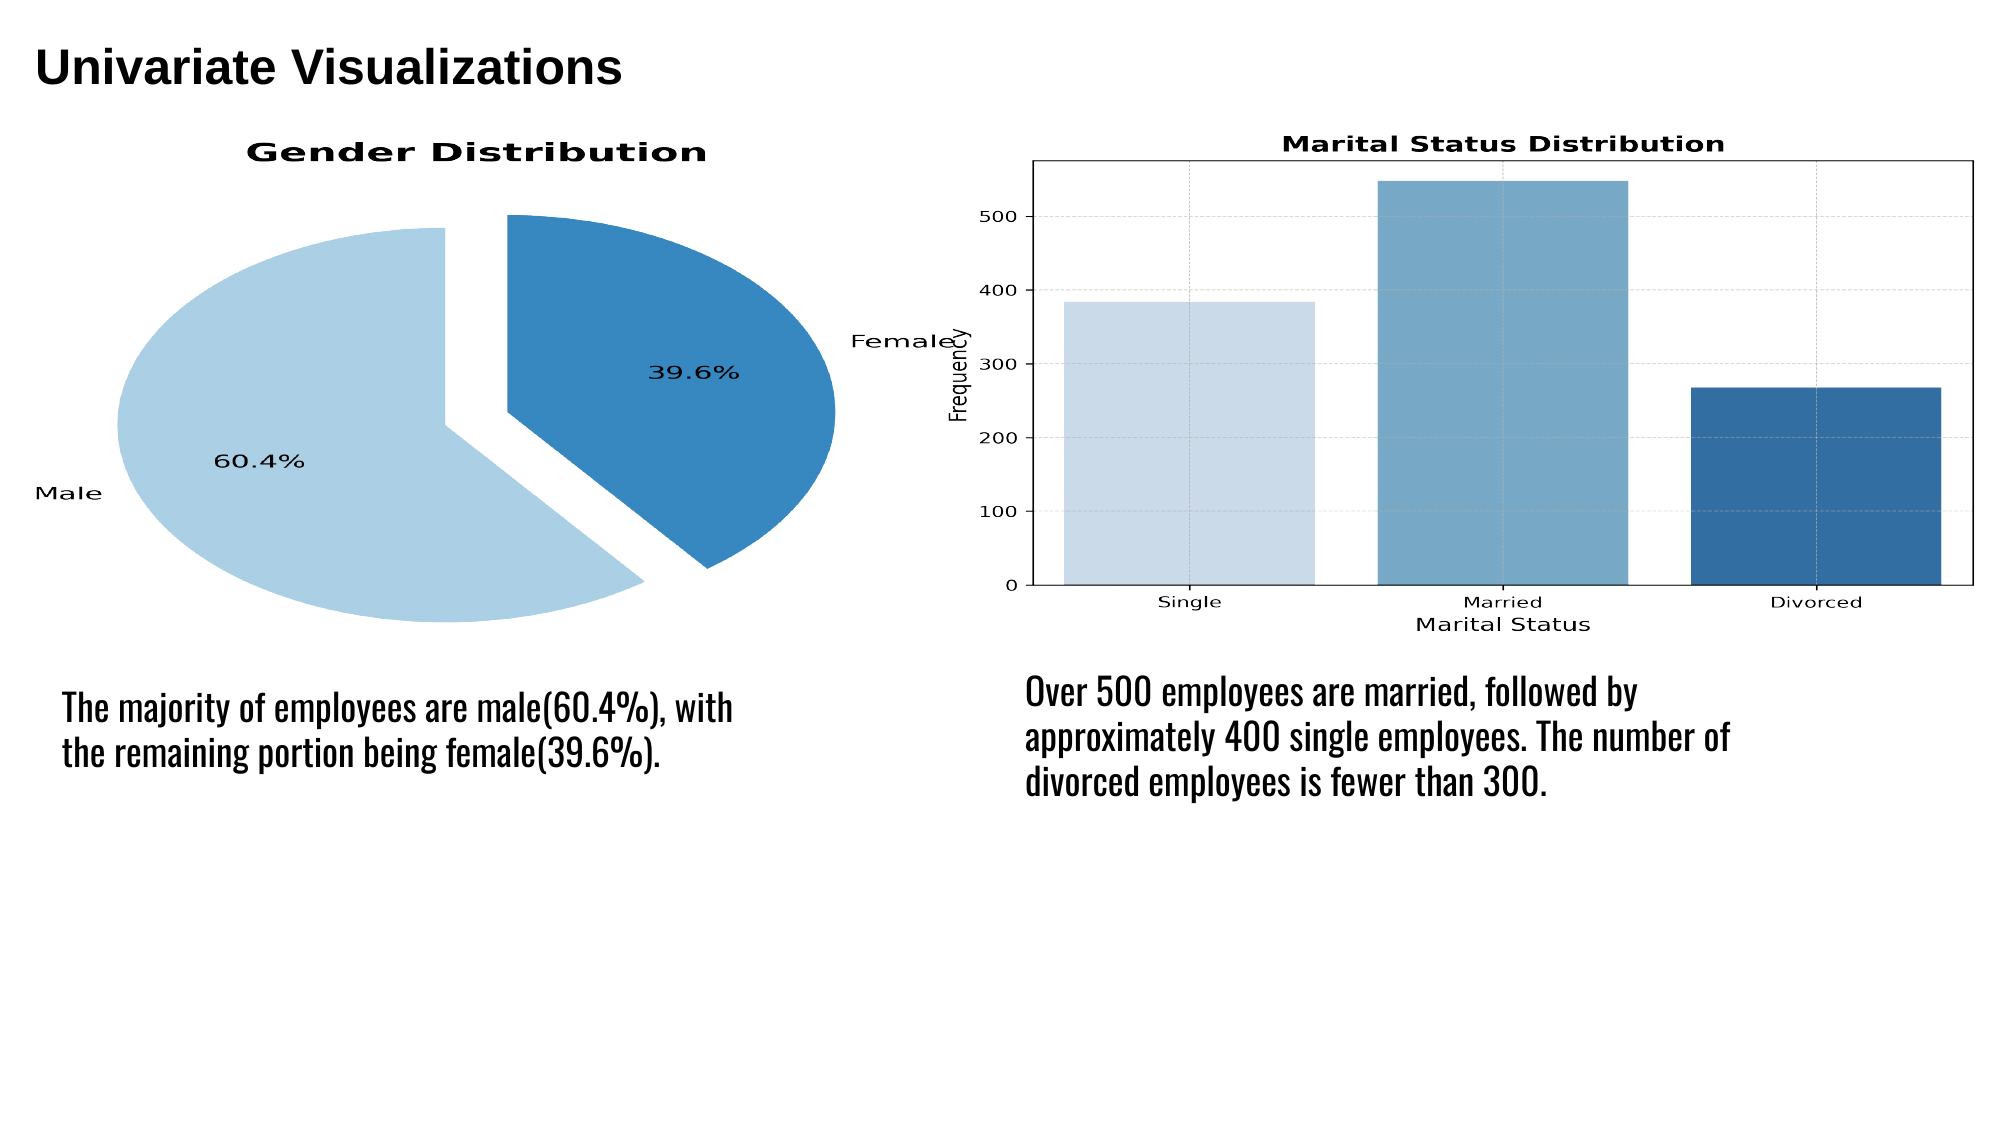

Univariate Visualizations

Over 500 employees are married, followed by approximately 400 single employees. The number of divorced employees is fewer than 300.
The majority of employees are male(60.4%), with the remaining portion being female(39.6%).